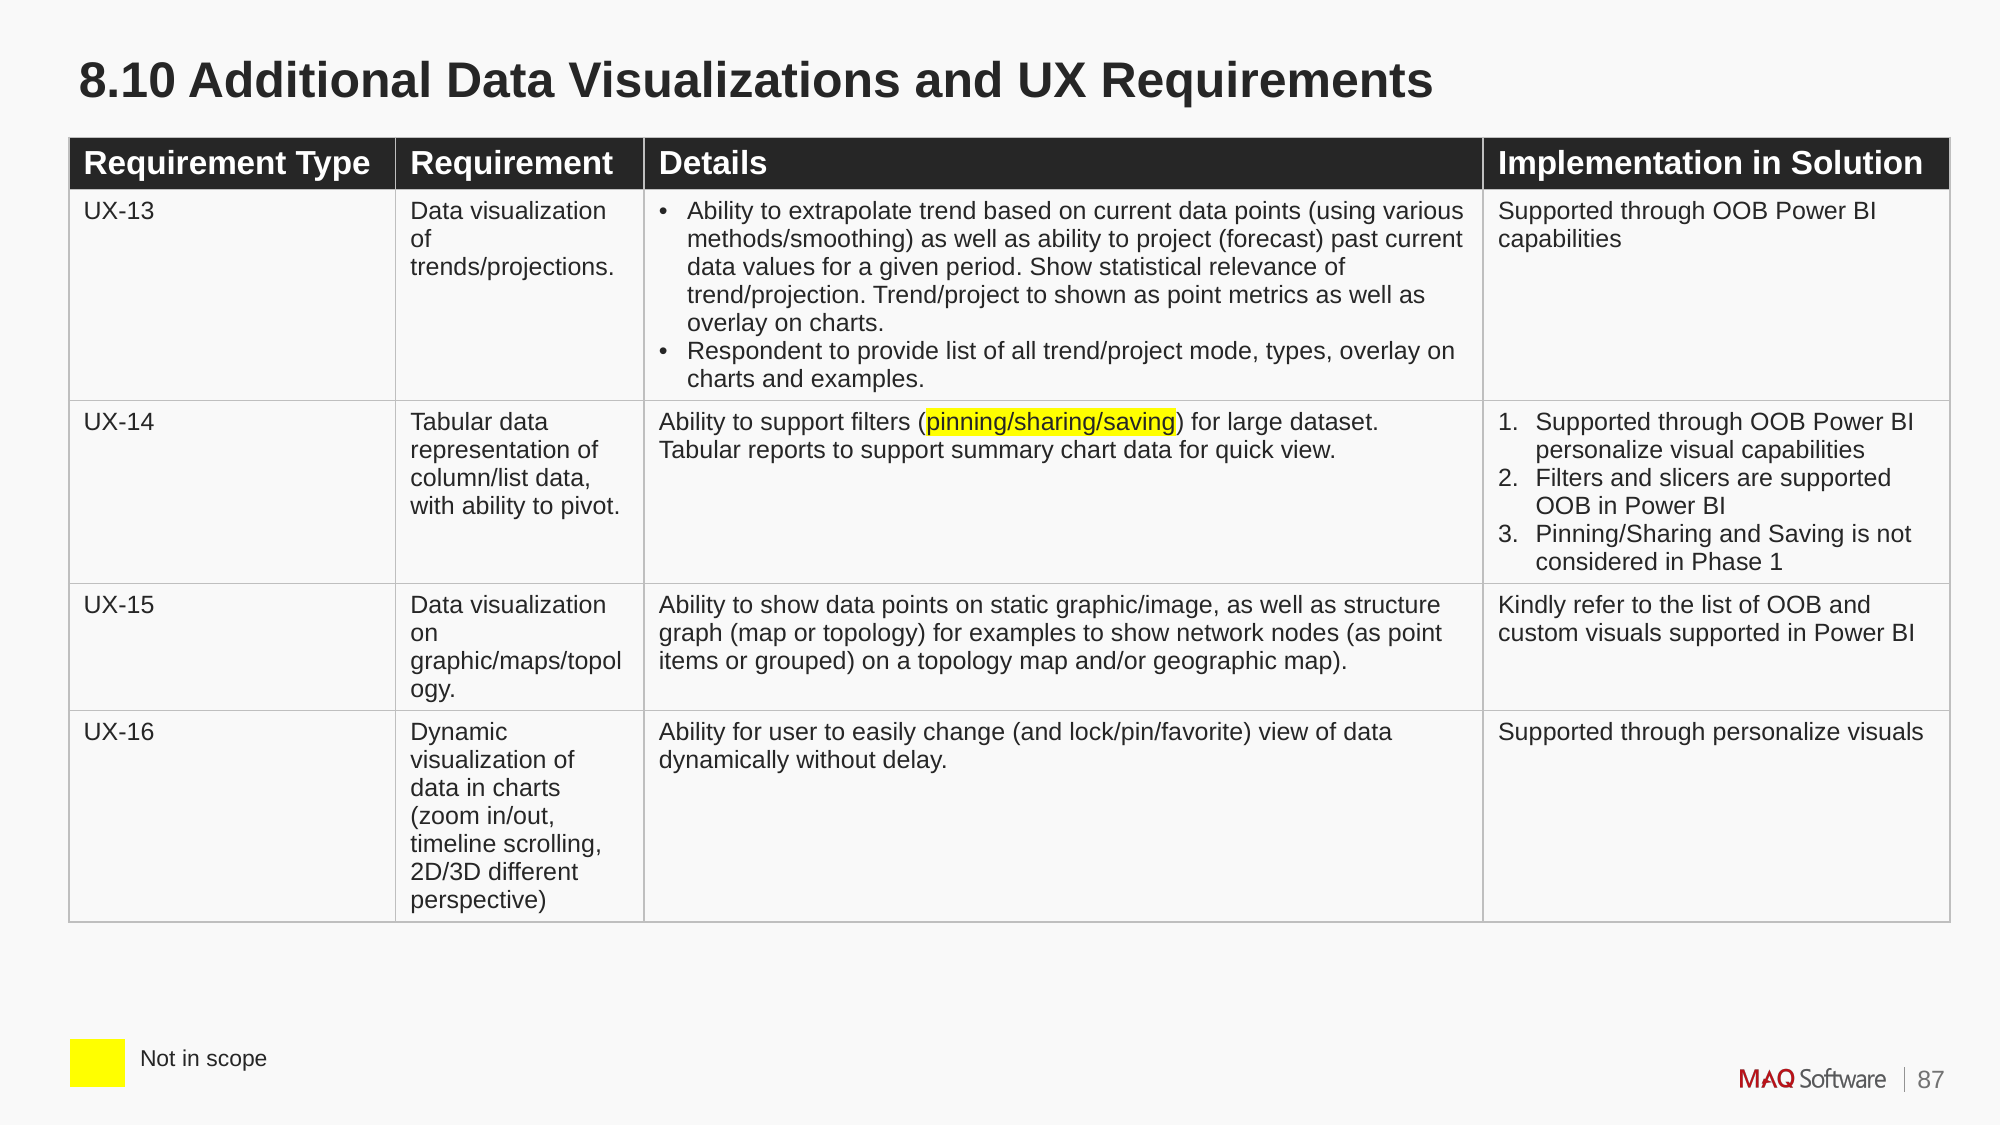

8.10 Additional Data Visualizations and UX Requirements
| Requirement Type | Requirement | Details | Implementation in Solution |
| --- | --- | --- | --- |
| UX-13 | Data visualization of trends/projections. | Ability to extrapolate trend based on current data points (using various methods/smoothing) as well as ability to project (forecast) past current data values for a given period. Show statistical relevance of trend/projection. Trend/project to shown as point metrics as well as overlay on charts. Respondent to provide list of all trend/project mode, types, overlay on charts and examples. | Supported through OOB Power BI capabilities |
| UX-14 | Tabular data representation of column/list data, with ability to pivot. | Ability to support filters (pinning/sharing/saving) for large dataset. Tabular reports to support summary chart data for quick view. | Supported through OOB Power BI personalize visual capabilities Filters and slicers are supported OOB in Power BI Pinning/Sharing and Saving is not considered in Phase 1 |
| UX-15 | Data visualization on graphic/maps/topology. | Ability to show data points on static graphic/image, as well as structure graph (map or topology) for examples to show network nodes (as point items or grouped) on a topology map and/or geographic map). | Kindly refer to the list of OOB and custom visuals supported in Power BI |
| UX-16 | Dynamic visualization of data in charts (zoom in/out, timeline scrolling, 2D/3D different perspective) | Ability for user to easily change (and lock/pin/favorite) view of data dynamically without delay. | Supported through personalize visuals |
|  | Not in scope |
| --- | --- |
87